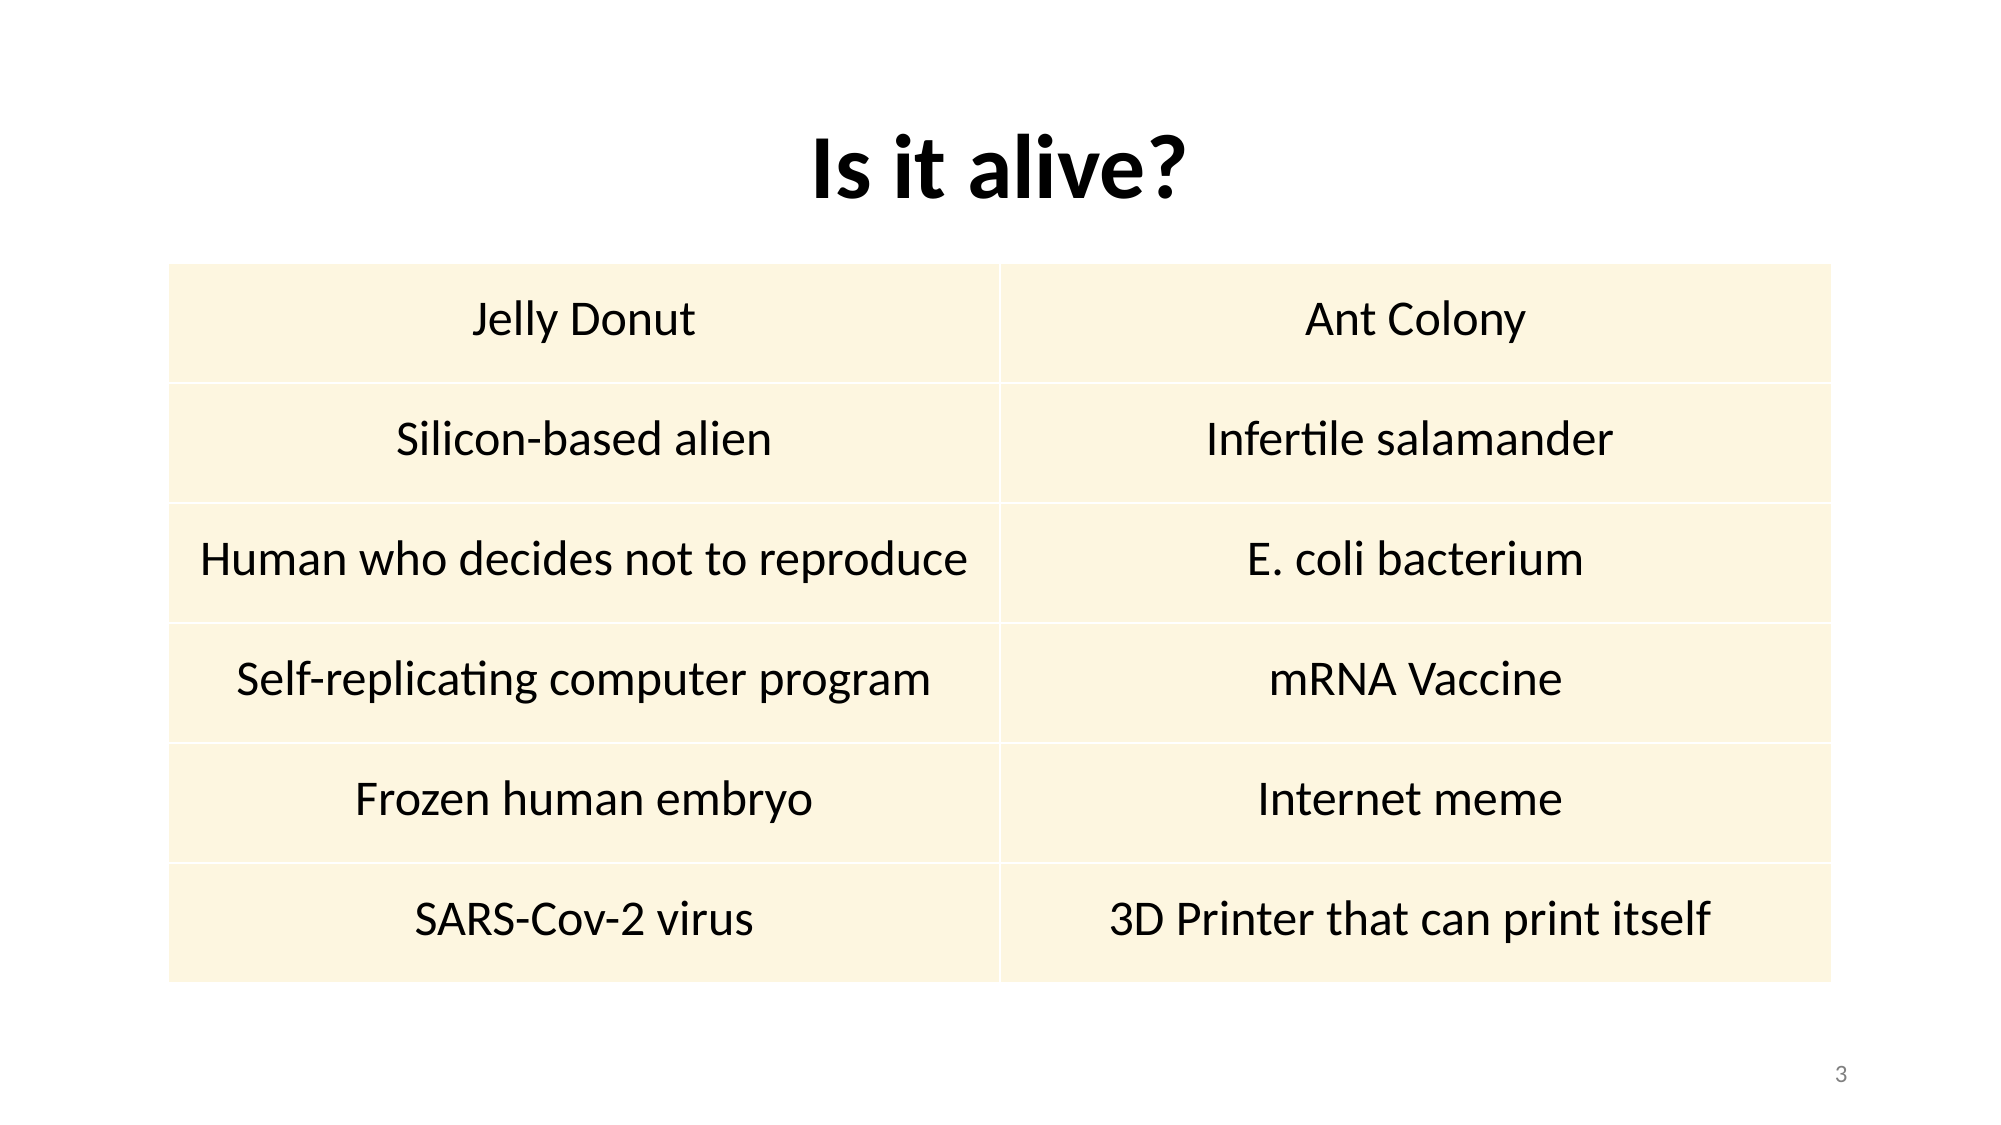

# Is it alive?
| Jelly Donut | Ant Colony |
| --- | --- |
| Silicon-based alien | Infertile salamander |
| Human who decides not to reproduce | E. coli bacterium |
| Self-replicating computer program | mRNA Vaccine |
| Frozen human embryo | Internet meme |
| SARS-Cov-2 virus | 3D Printer that can print itself |
3